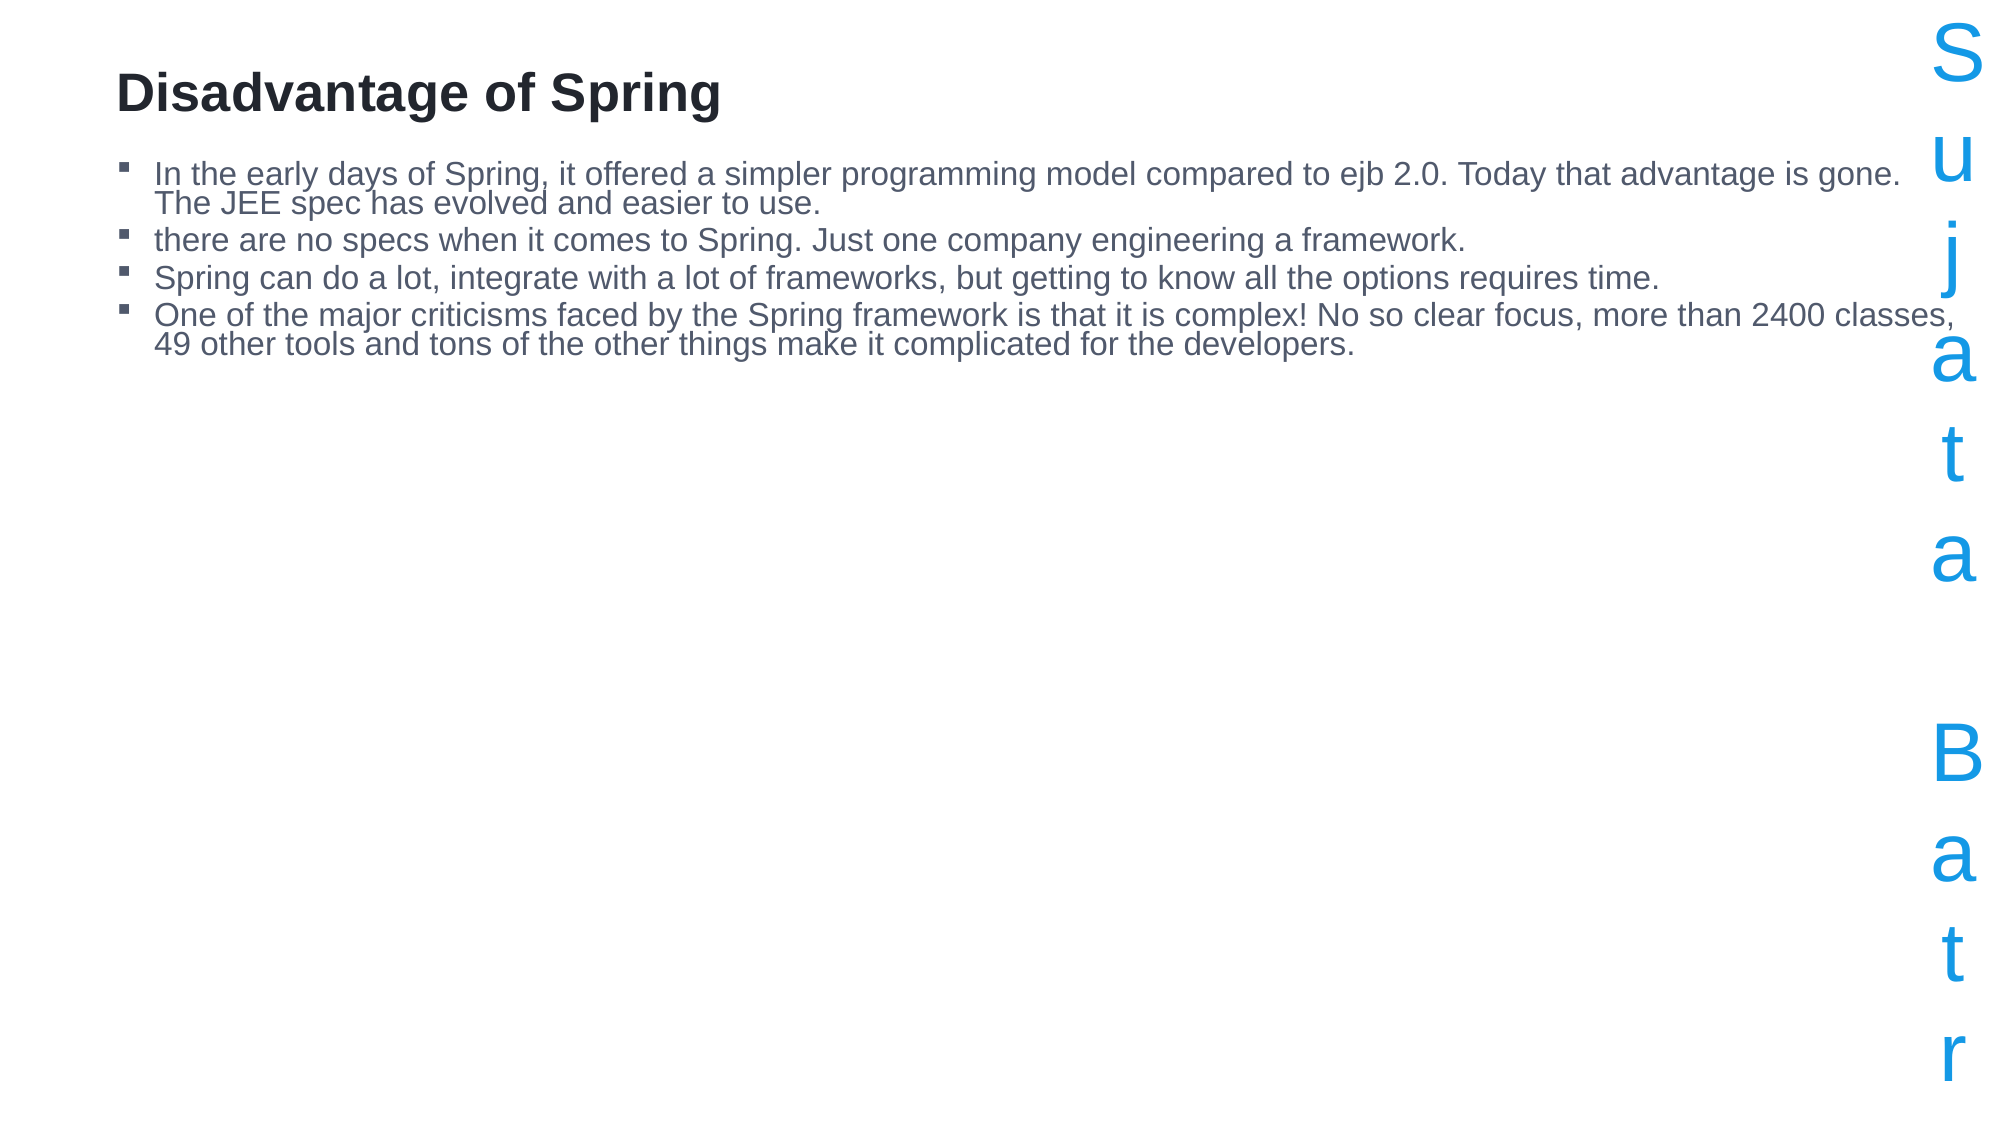

Sujata Batra
# Disadvantage of Spring
In the early days of Spring, it offered a simpler programming model compared to ejb 2.0. Today that advantage is gone. The JEE spec has evolved and easier to use.
there are no specs when it comes to Spring. Just one company engineering a framework.
Spring can do a lot, integrate with a lot of frameworks, but getting to know all the options requires time.
One of the major criticisms faced by the Spring framework is that it is complex! No so clear focus, more than 2400 classes, 49 other tools and tons of the other things make it complicated for the developers.